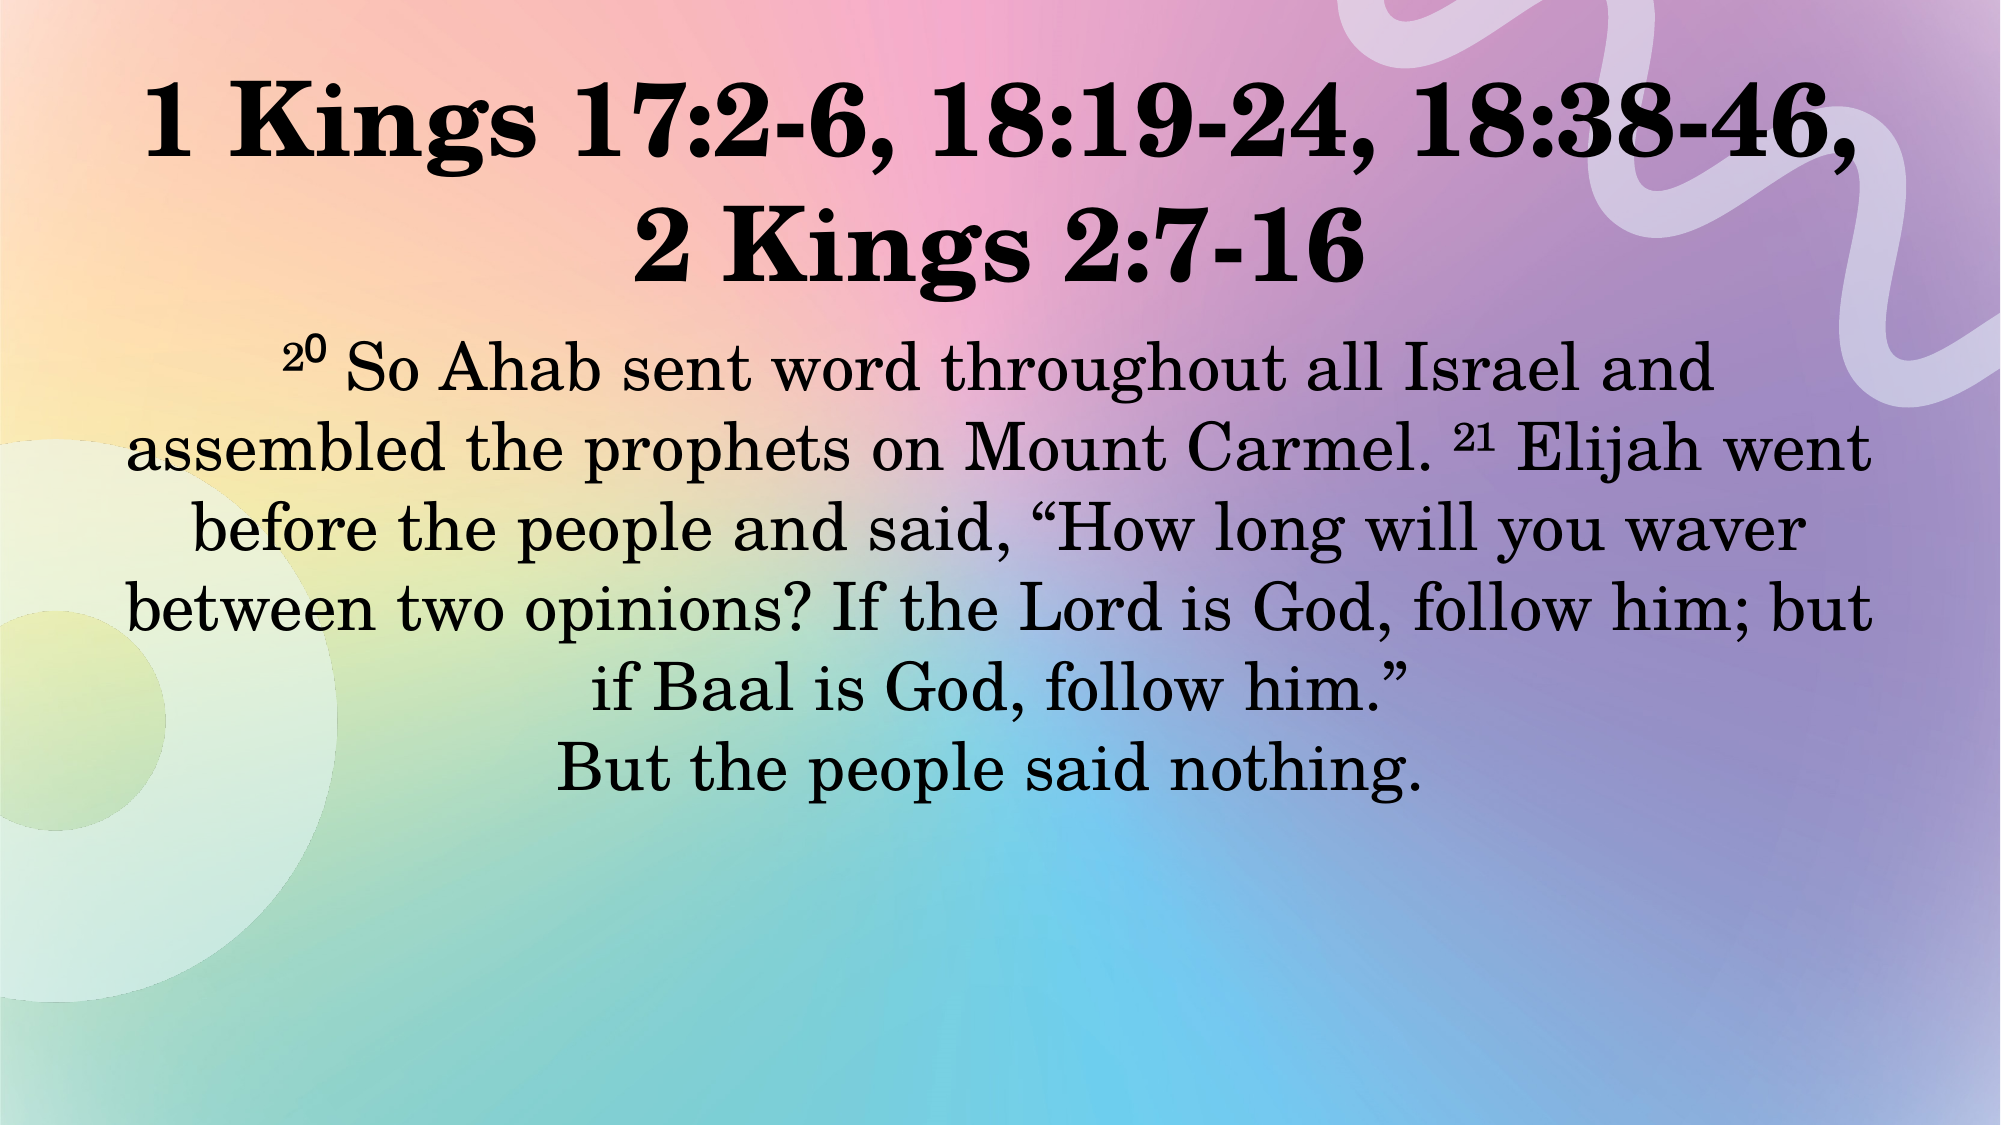

1 Kings 17:2-6, 18:19-24, 18:38-46, 2 Kings 2:7-16
²⁰ So Ahab sent word throughout all Israel and assembled the prophets on Mount Carmel. ²¹ Elijah went before the people and said, “How long will you waver between two opinions? If the Lord is God, follow him; but if Baal is God, follow him.”
But the people said nothing.